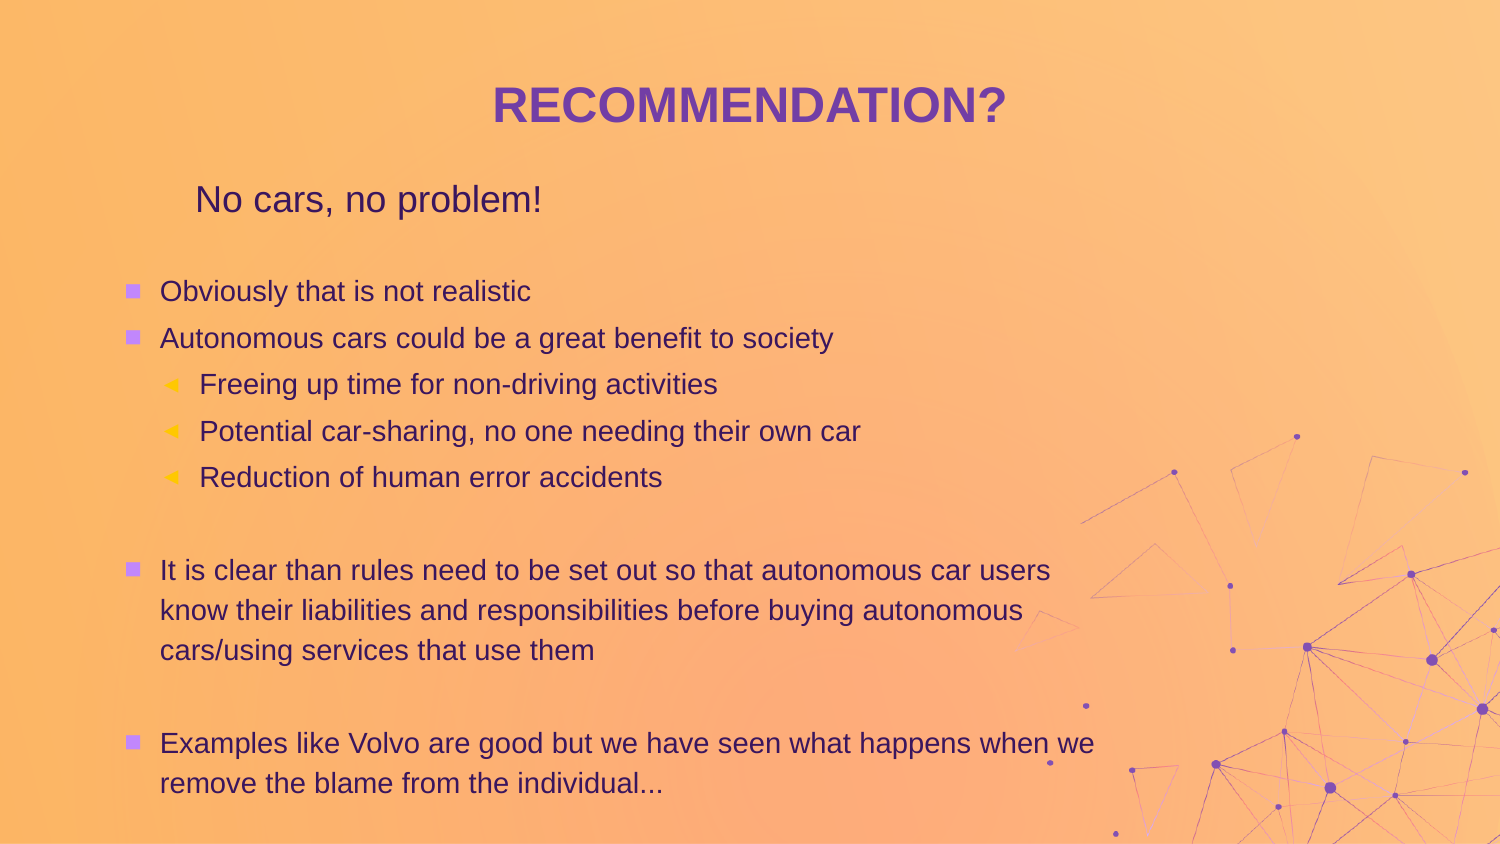

# RECOMMENDATION?
No cars, no problem!

Obviously that is not realistic
Autonomous cars could be a great benefit to society
Freeing up time for non-driving activities
Potential car-sharing, no one needing their own car
Reduction of human error accidents

It is clear than rules need to be set out so that autonomous car users know their liabilities and responsibilities before buying autonomous cars/using services that use them

Examples like Volvo are good but we have seen what happens when we remove the blame from the individual...